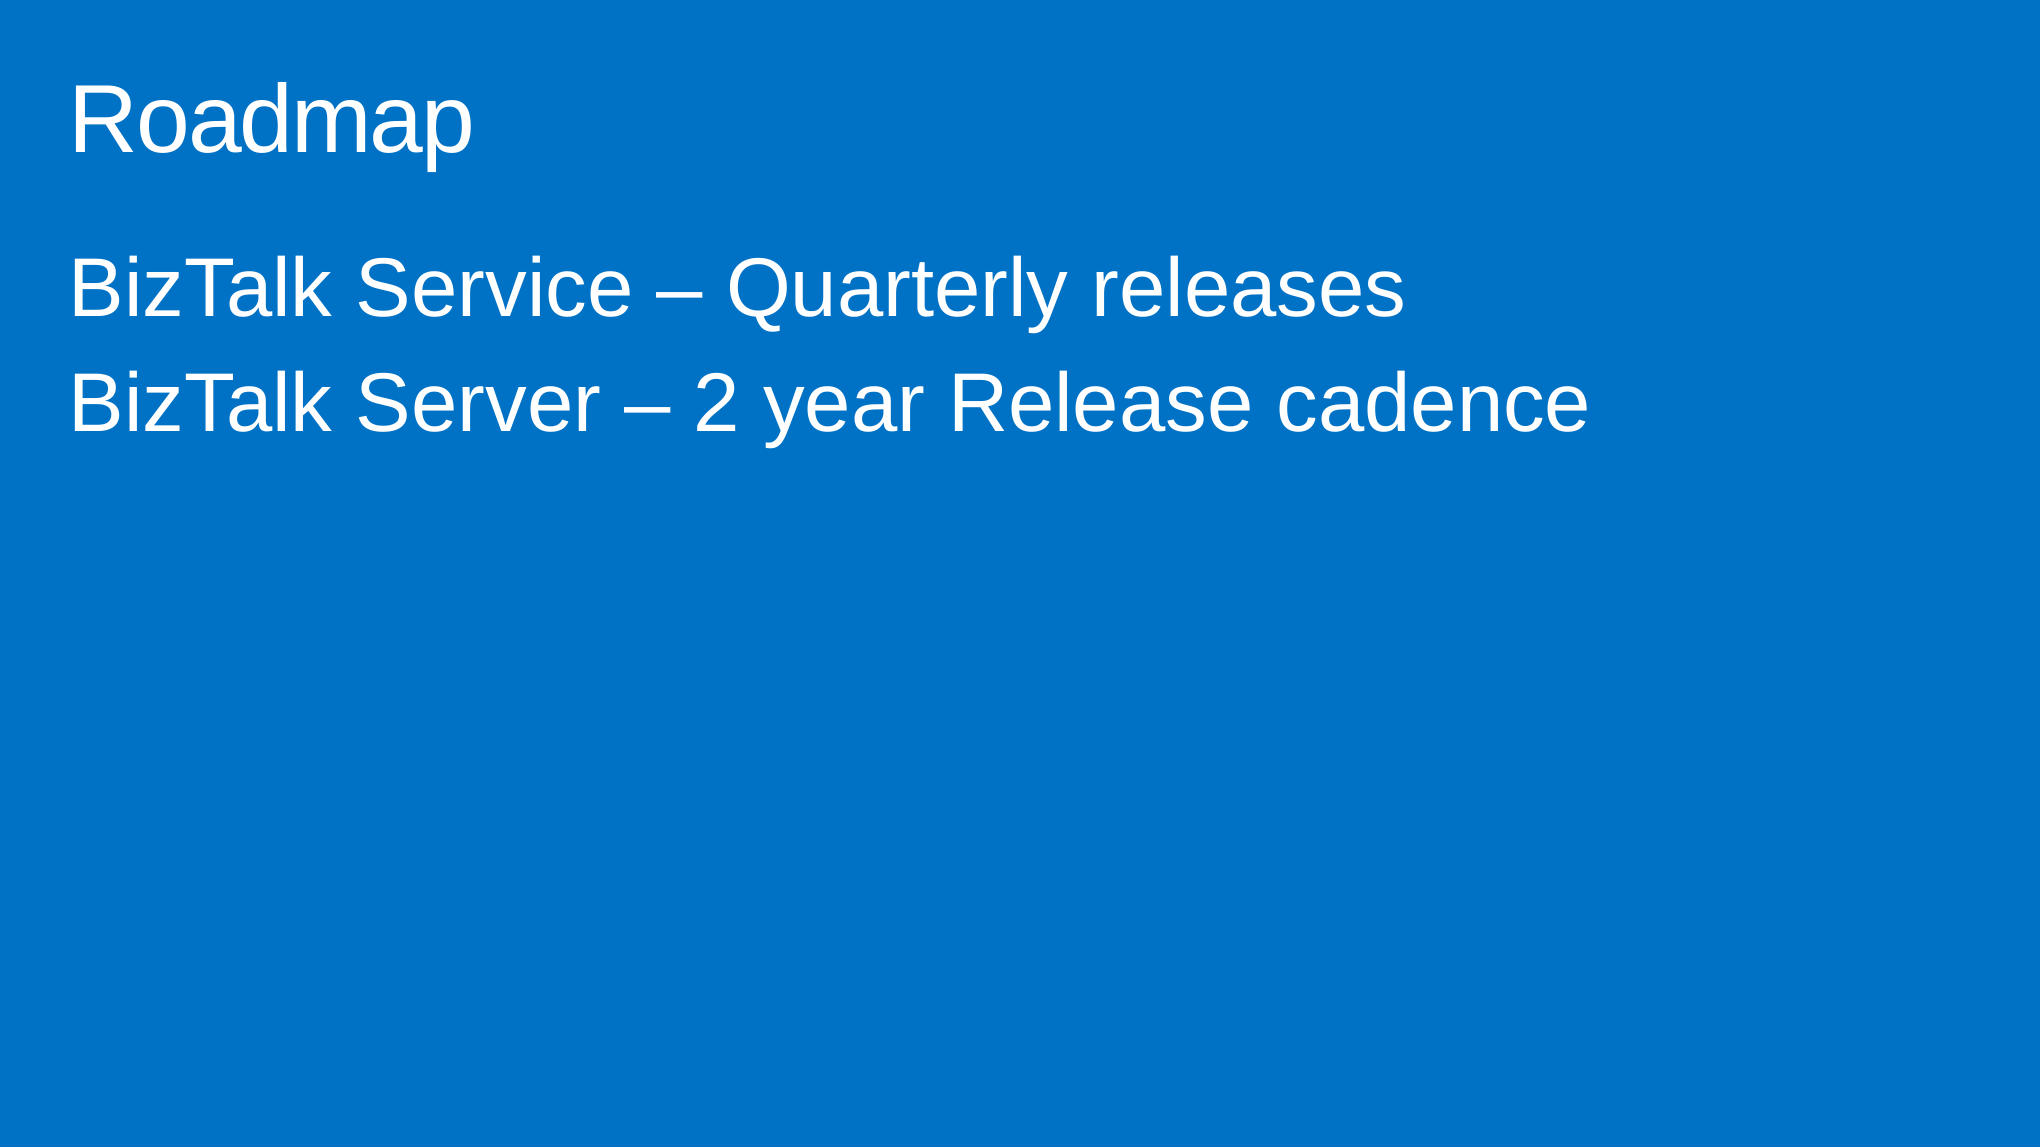

# Roadmap
BizTalk Service – Quarterly releases
BizTalk Server – 2 year Release cadence